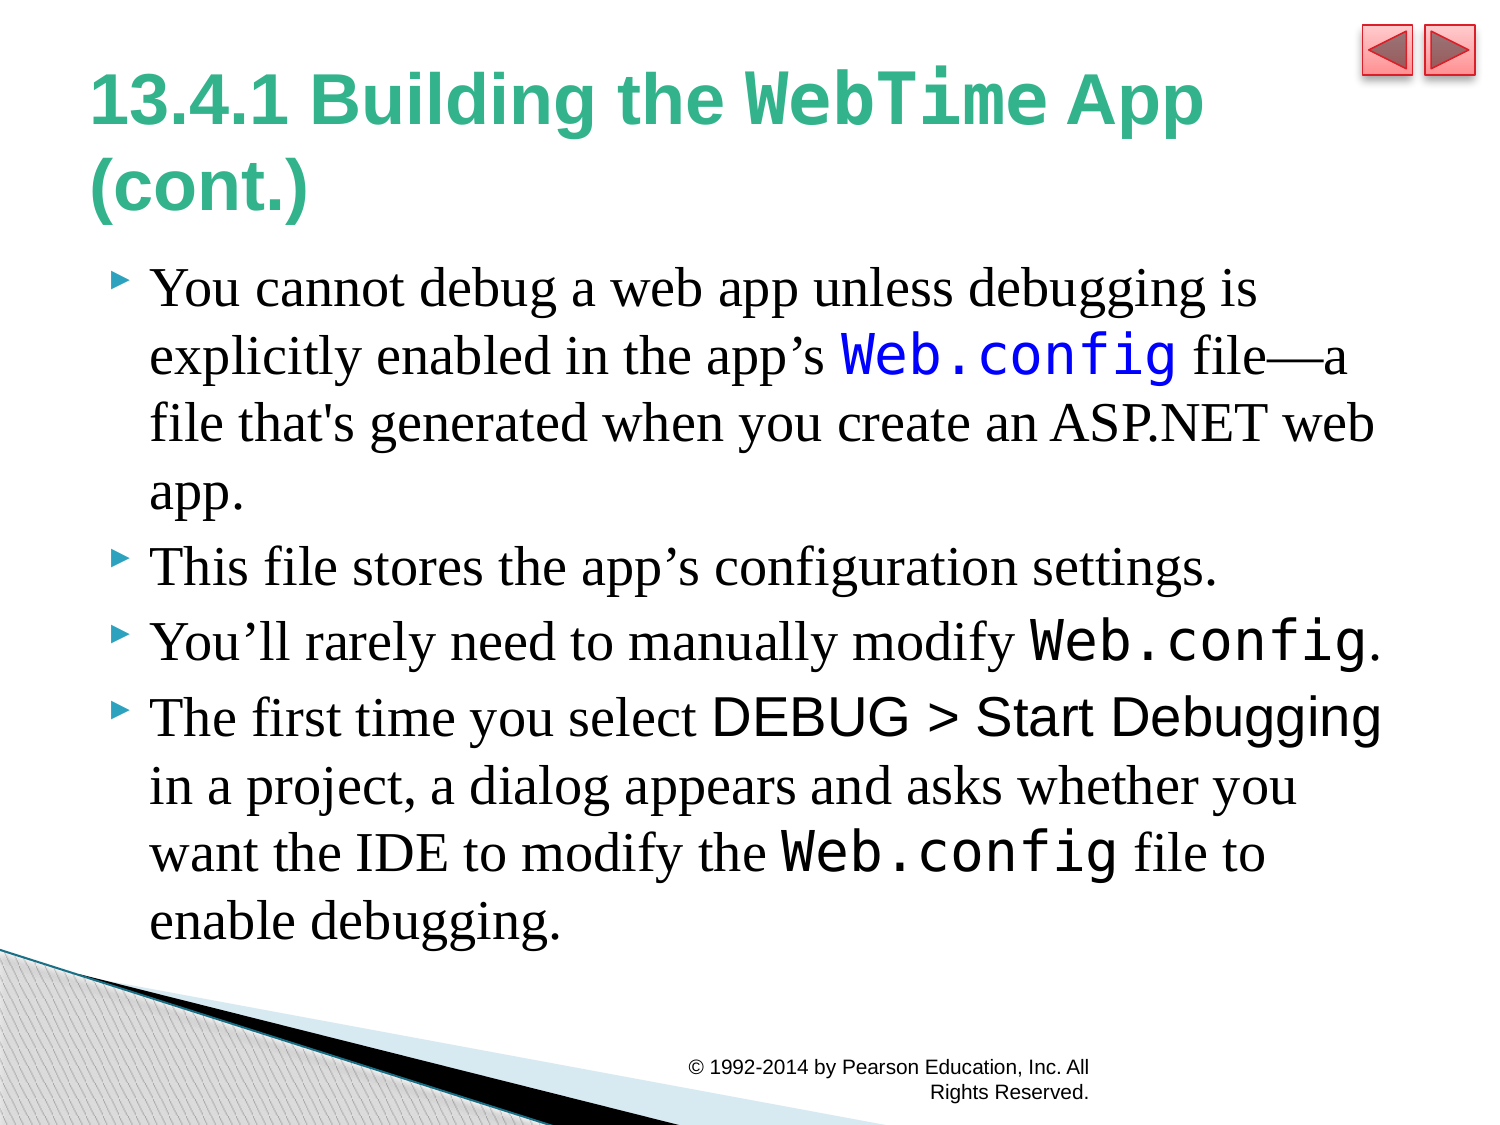

# 13.4.1 Building the WebTime App (cont.)
You cannot debug a web app unless debugging is explicitly enabled in the app’s Web.config file—a file that's generated when you create an ASP.NET web app.
This file stores the app’s configuration settings.
You’ll rarely need to manually modify Web.config.
The first time you select DEBUG > Start Debugging in a project, a dialog appears and asks whether you want the IDE to modify the Web.config file to enable debugging.
© 1992-2014 by Pearson Education, Inc. All Rights Reserved.